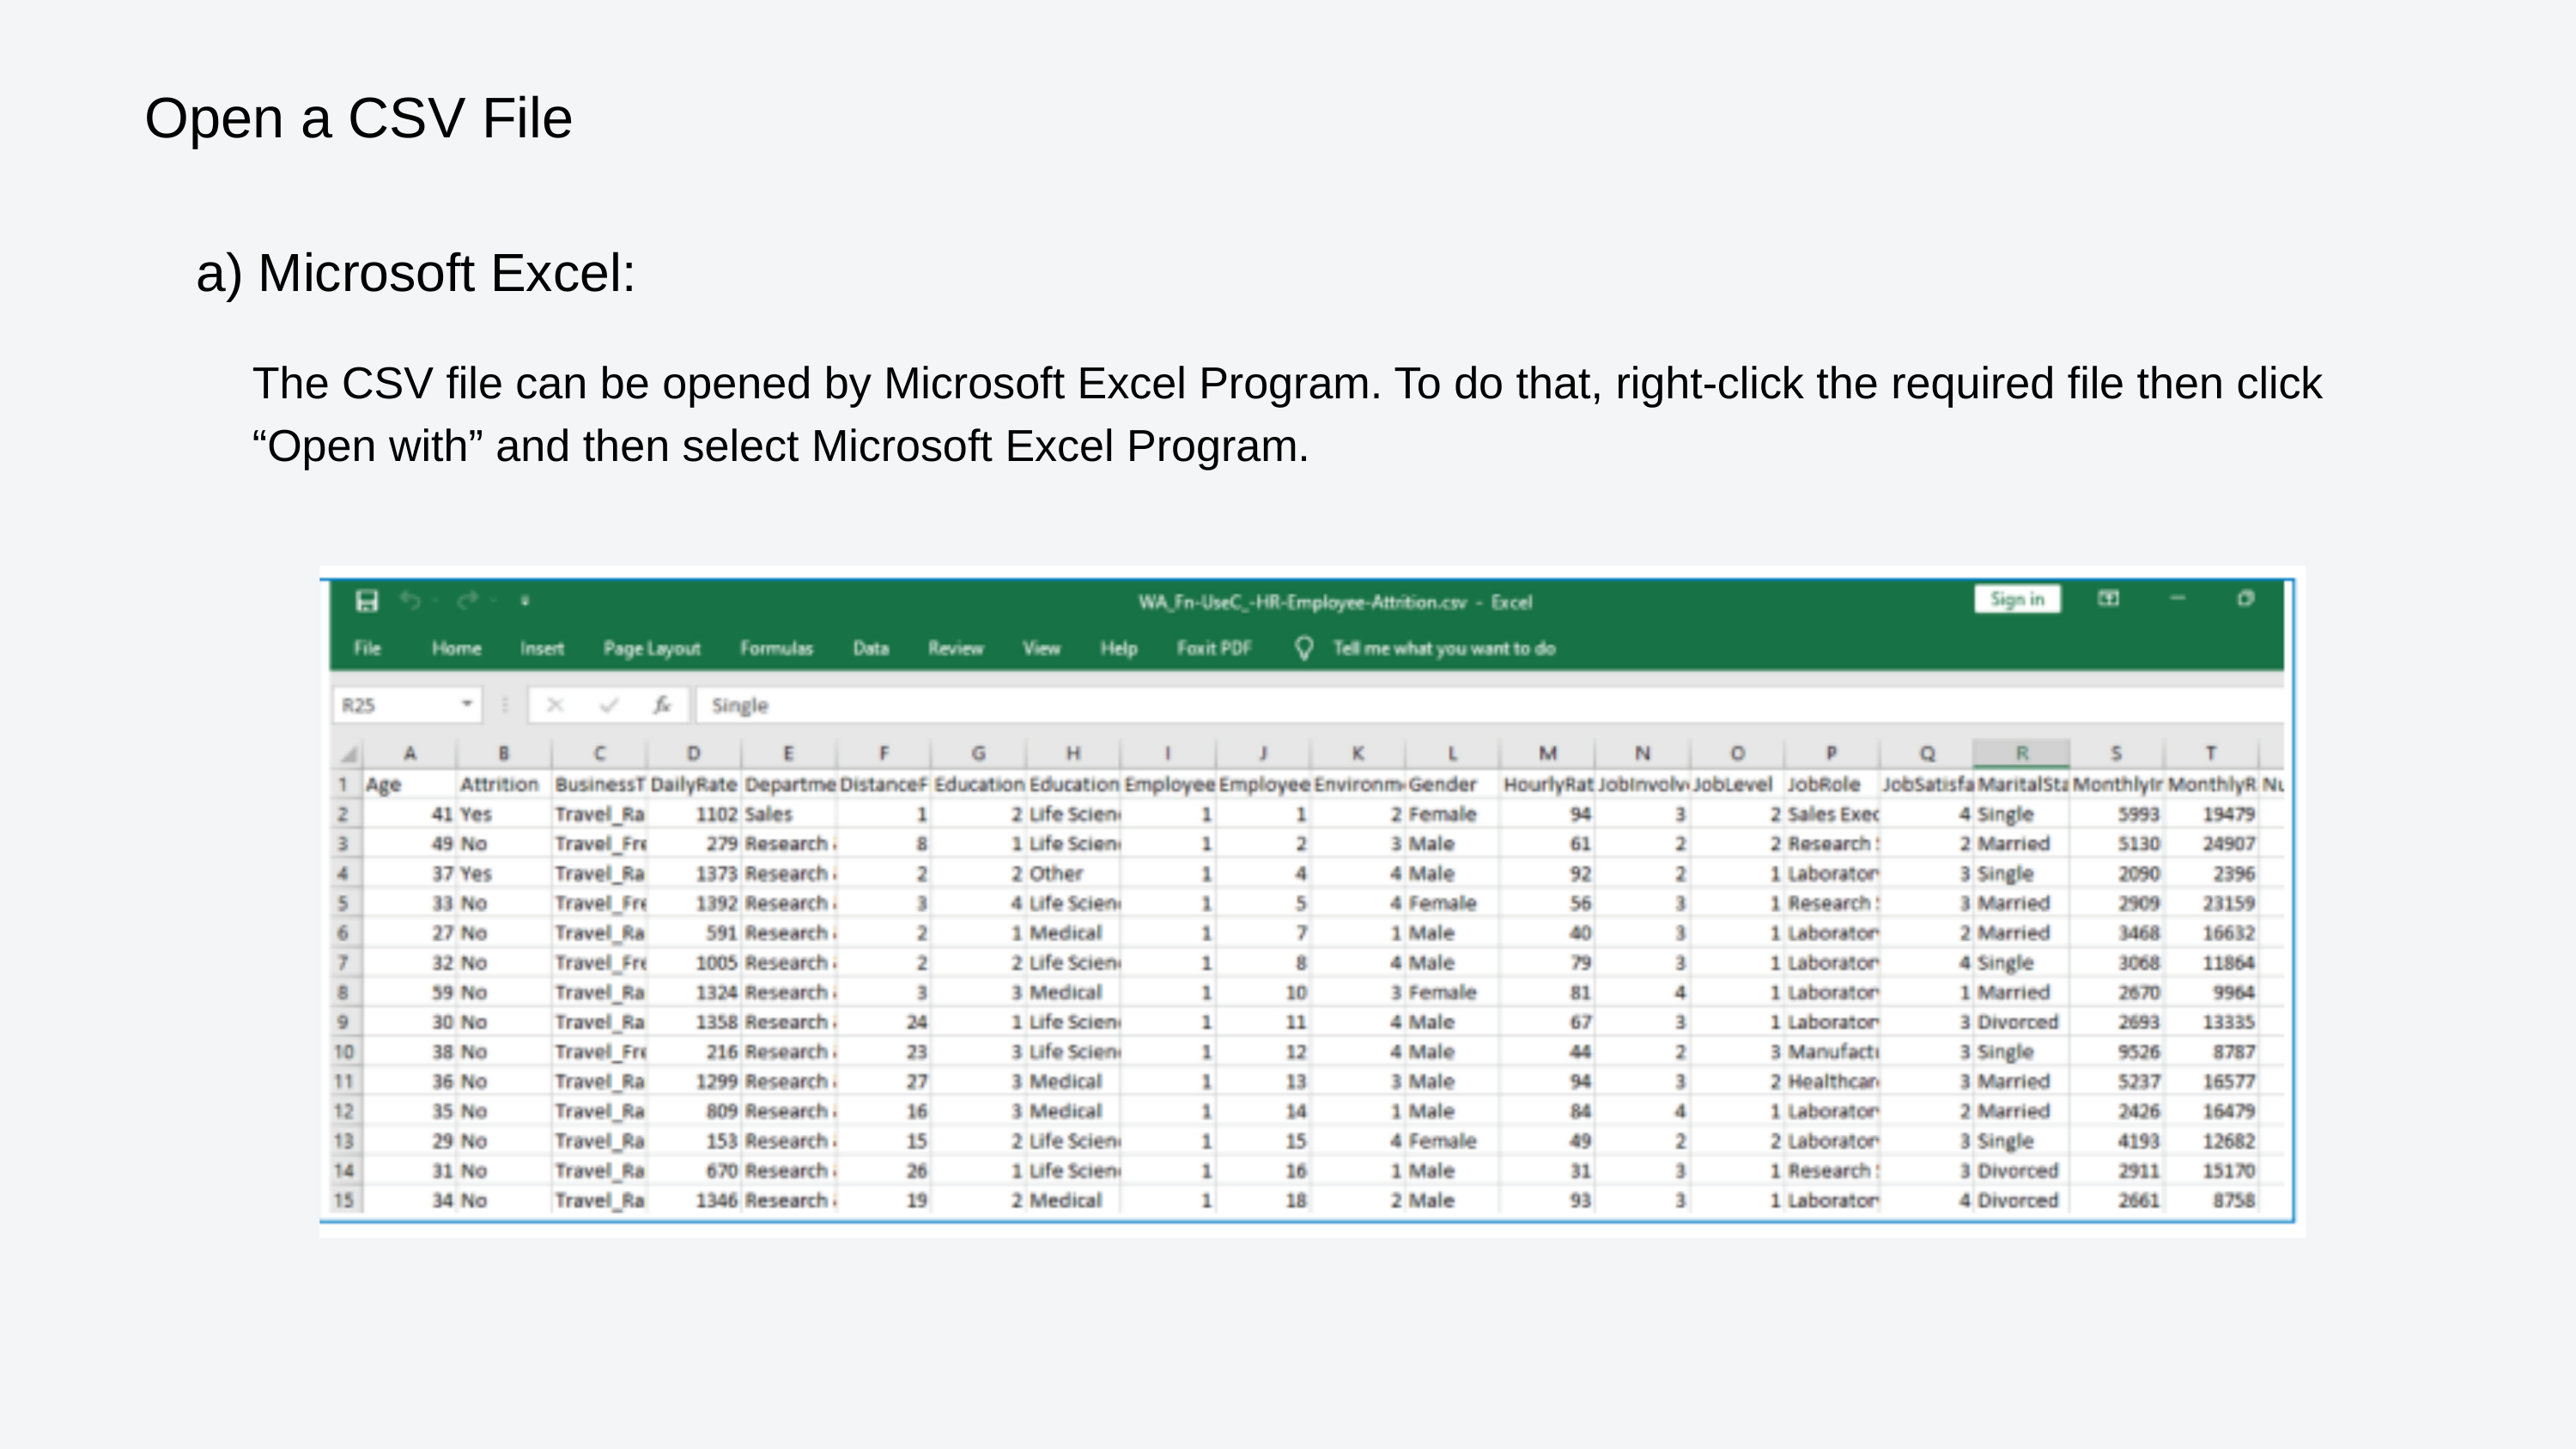

Open a CSV File
a) Microsoft Excel:
The CSV file can be opened by Microsoft Excel Program. To do that, right-click the required file then click “Open with” and then select Microsoft Excel Program.